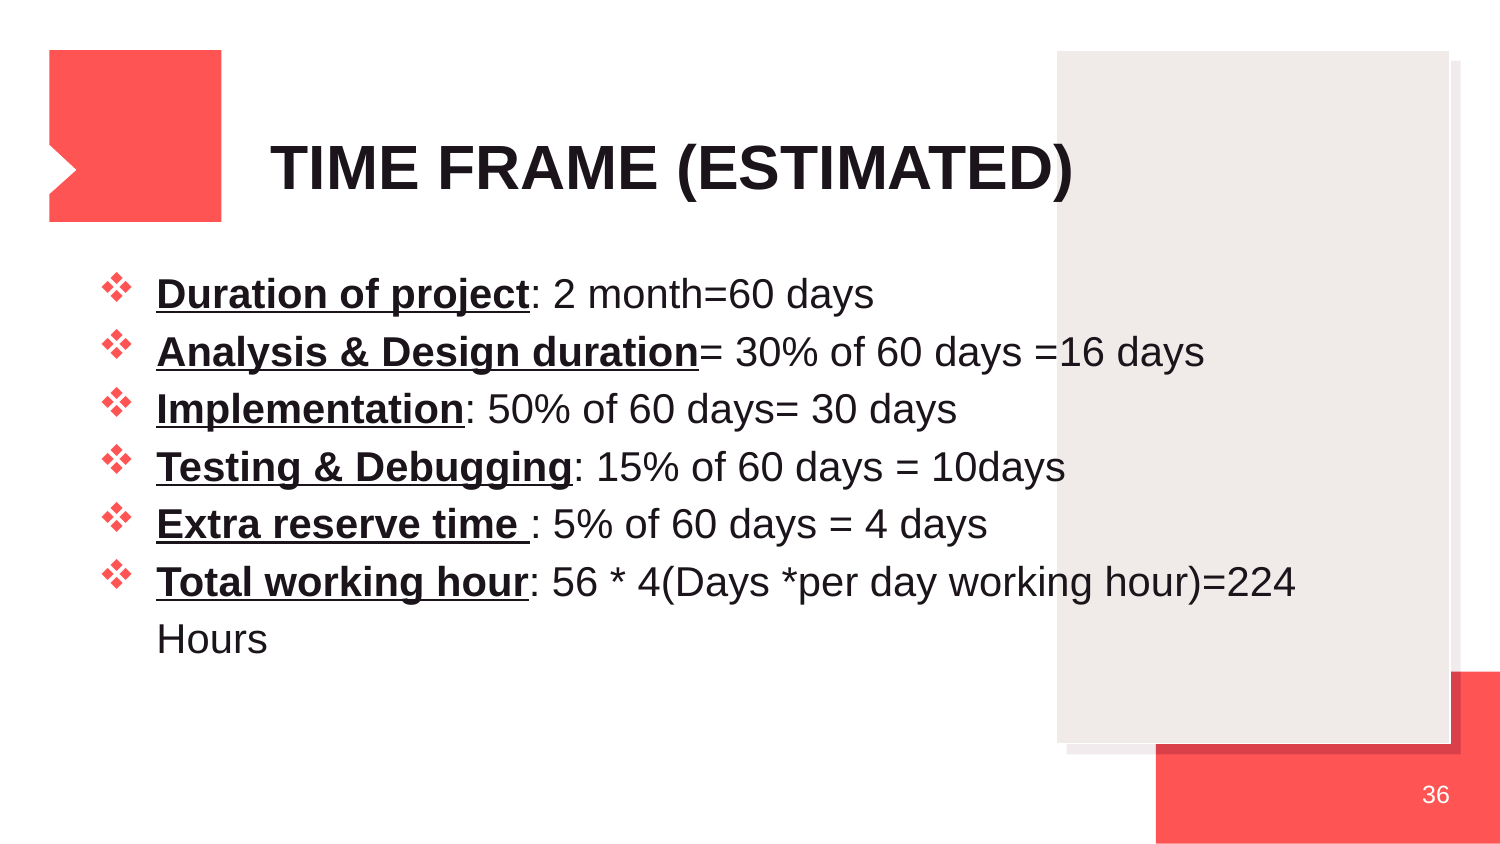

# TIME FRAME (ESTIMATED)
Duration of project: 2 month=60 days
Analysis & Design duration= 30% of 60 days =16 days
Implementation: 50% of 60 days= 30 days
Testing & Debugging: 15% of 60 days = 10days
Extra reserve time : 5% of 60 days = 4 days
Total working hour: 56 * 4(Days *per day working hour)=224 Hours
36